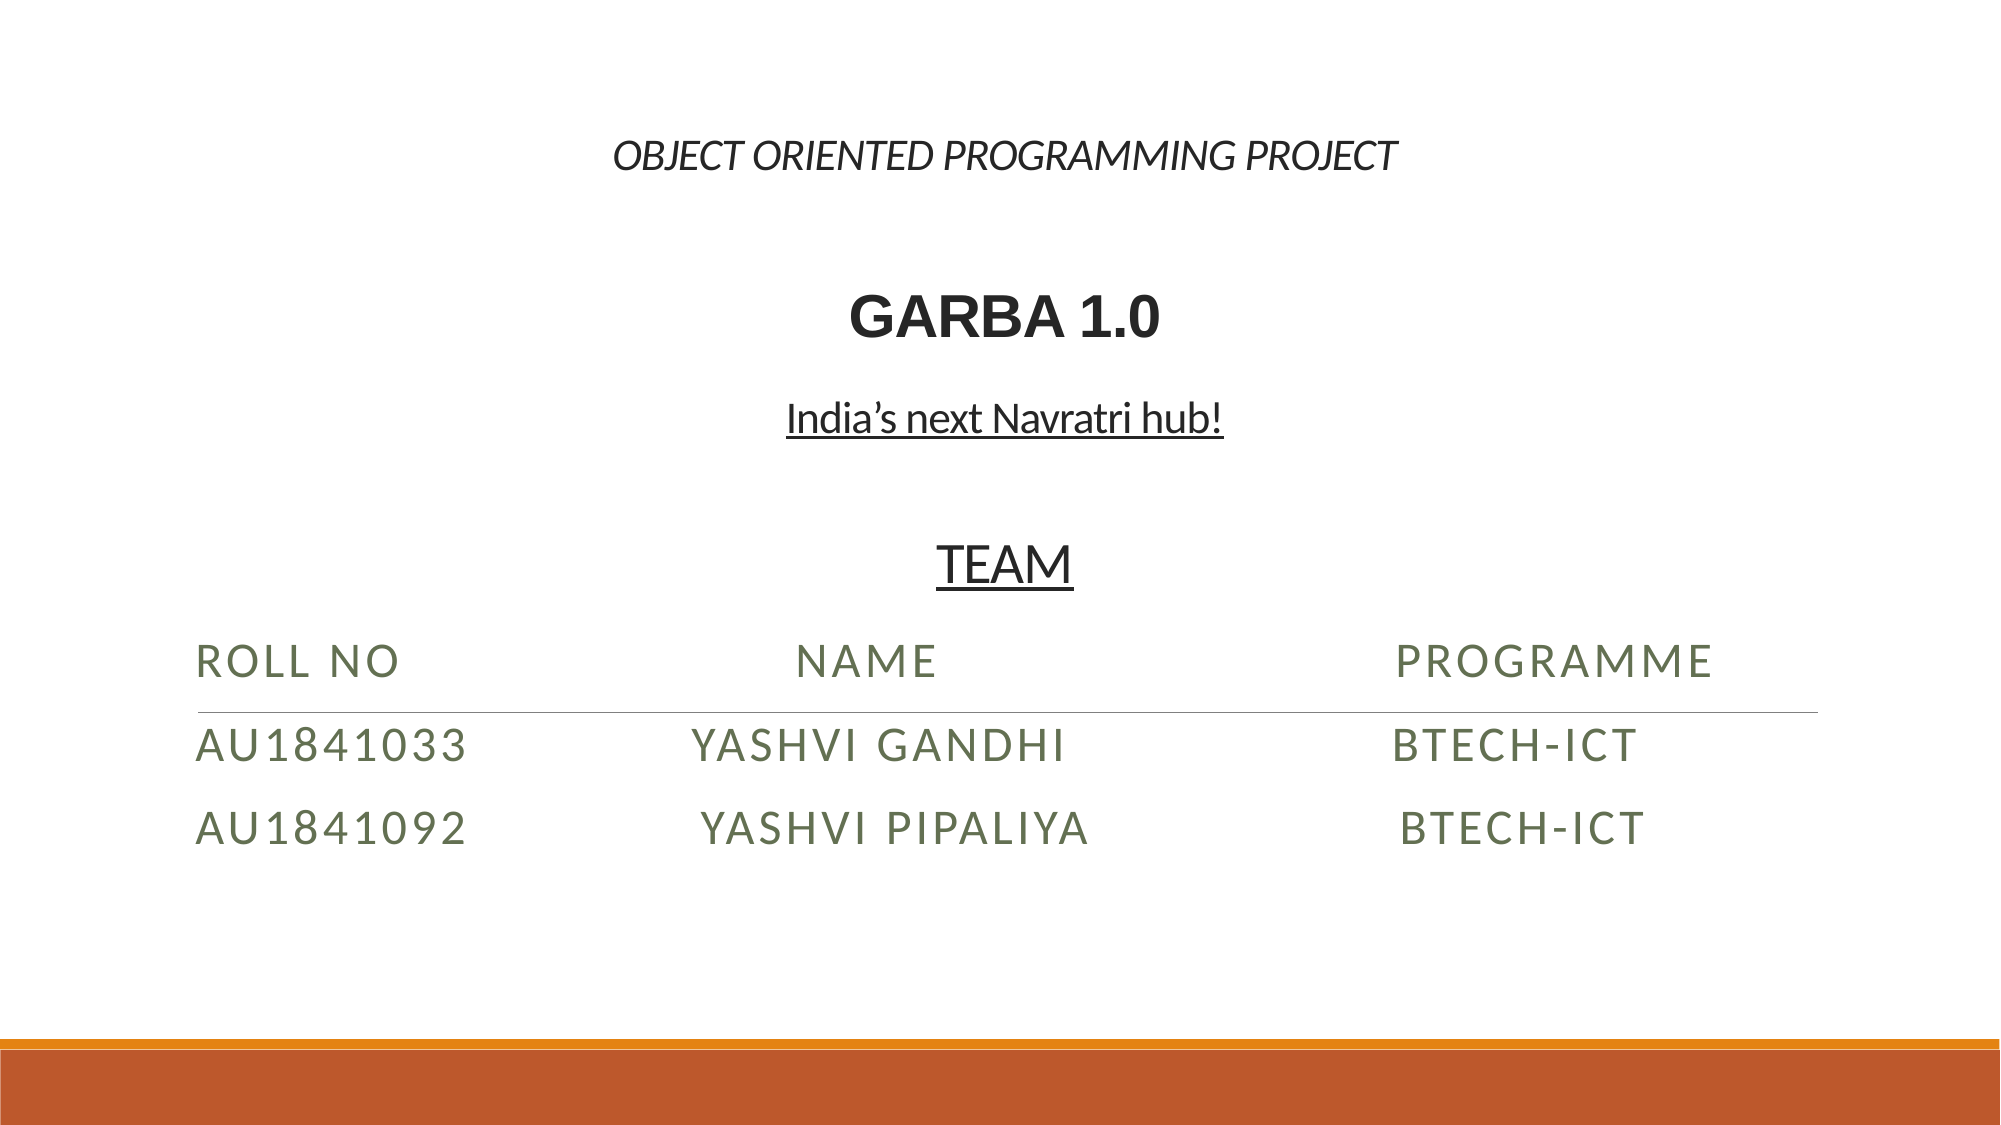

# OBJECT ORIENTED PROGRAMMING PROJECT GARBA 1.0 India’s next Navratri hub! TEAM
ROLL NO                       	NAME				PROGRAMME
AU1841033		   YASHVI GANDHI                     BTECH-ICT
AU1841092               YASHVI PIPALIYA                    BTECH-ICT